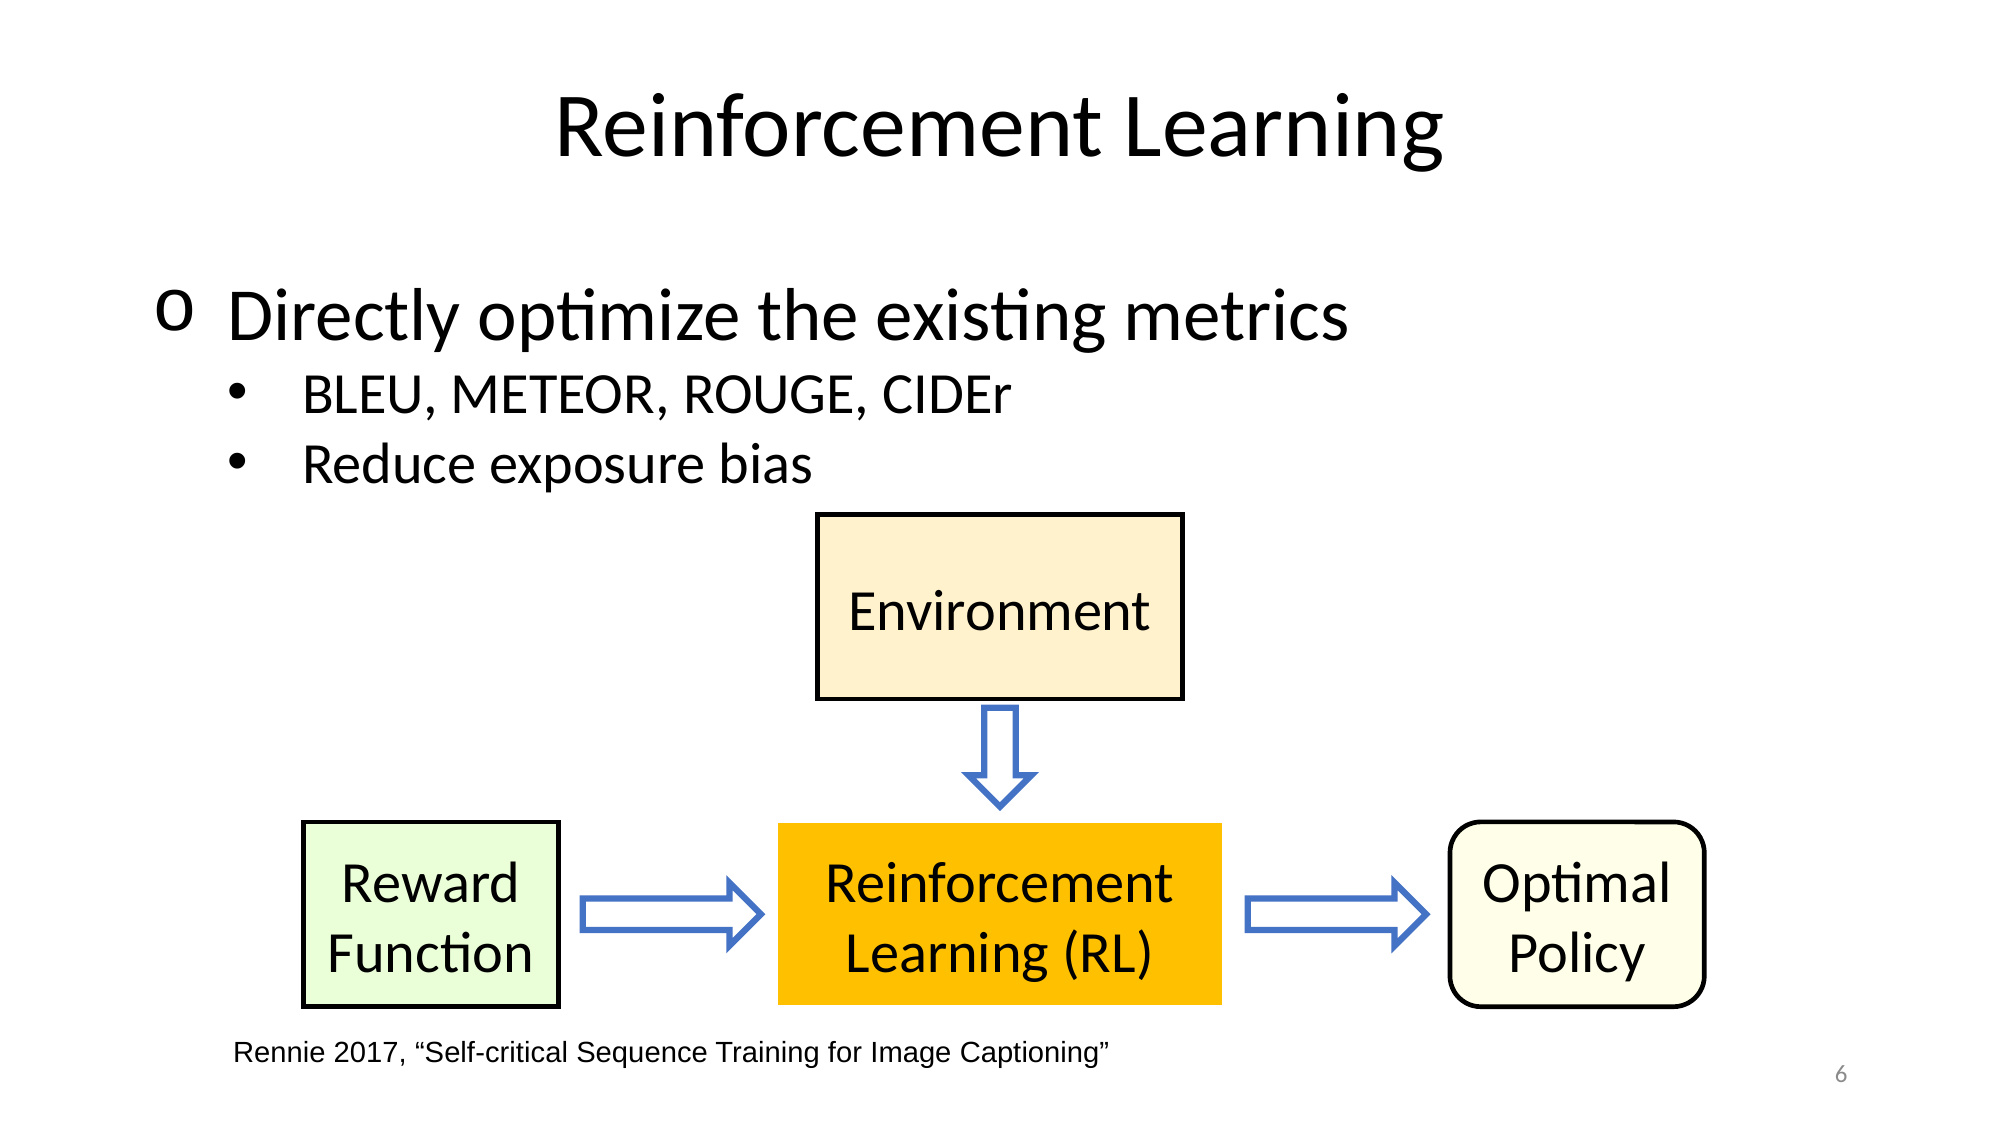

# Reinforcement Learning
Directly optimize the existing metrics
BLEU, METEOR, ROUGE, CIDEr
Reduce exposure bias
Environment

Reward Function
Reinforcement Learning (RL)
Optimal Policy

Rennie 2017, “Self-critical Sequence Training for Image Captioning”
6